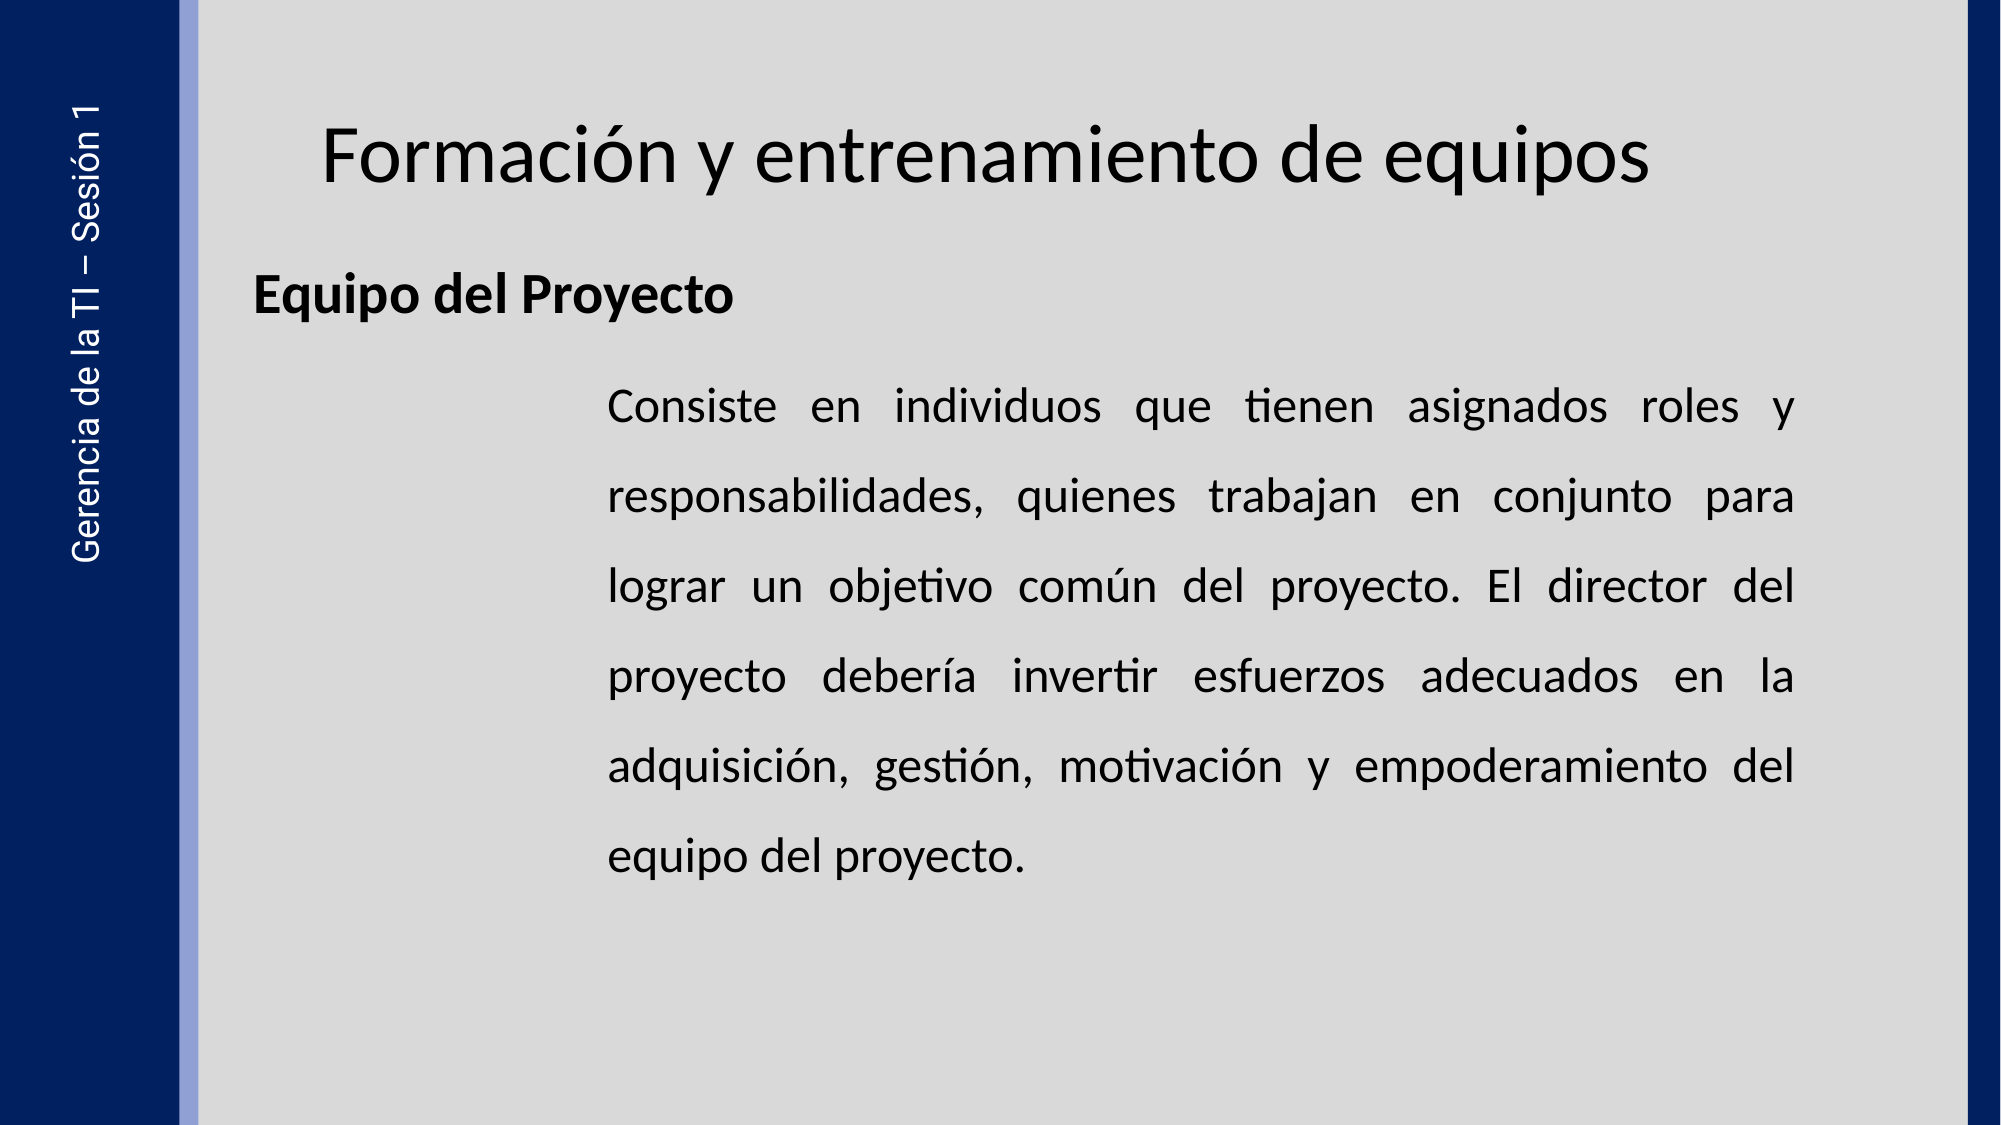

Formación y entrenamiento de equipos
Equipo del Proyecto
Consiste en individuos que tienen asignados roles y responsabilidades, quienes trabajan en conjunto para lograr un objetivo común del proyecto. El director del proyecto debería invertir esfuerzos adecuados en la adquisición, gestión, motivación y empoderamiento del equipo del proyecto.
Gerencia de la TI – Sesión 1